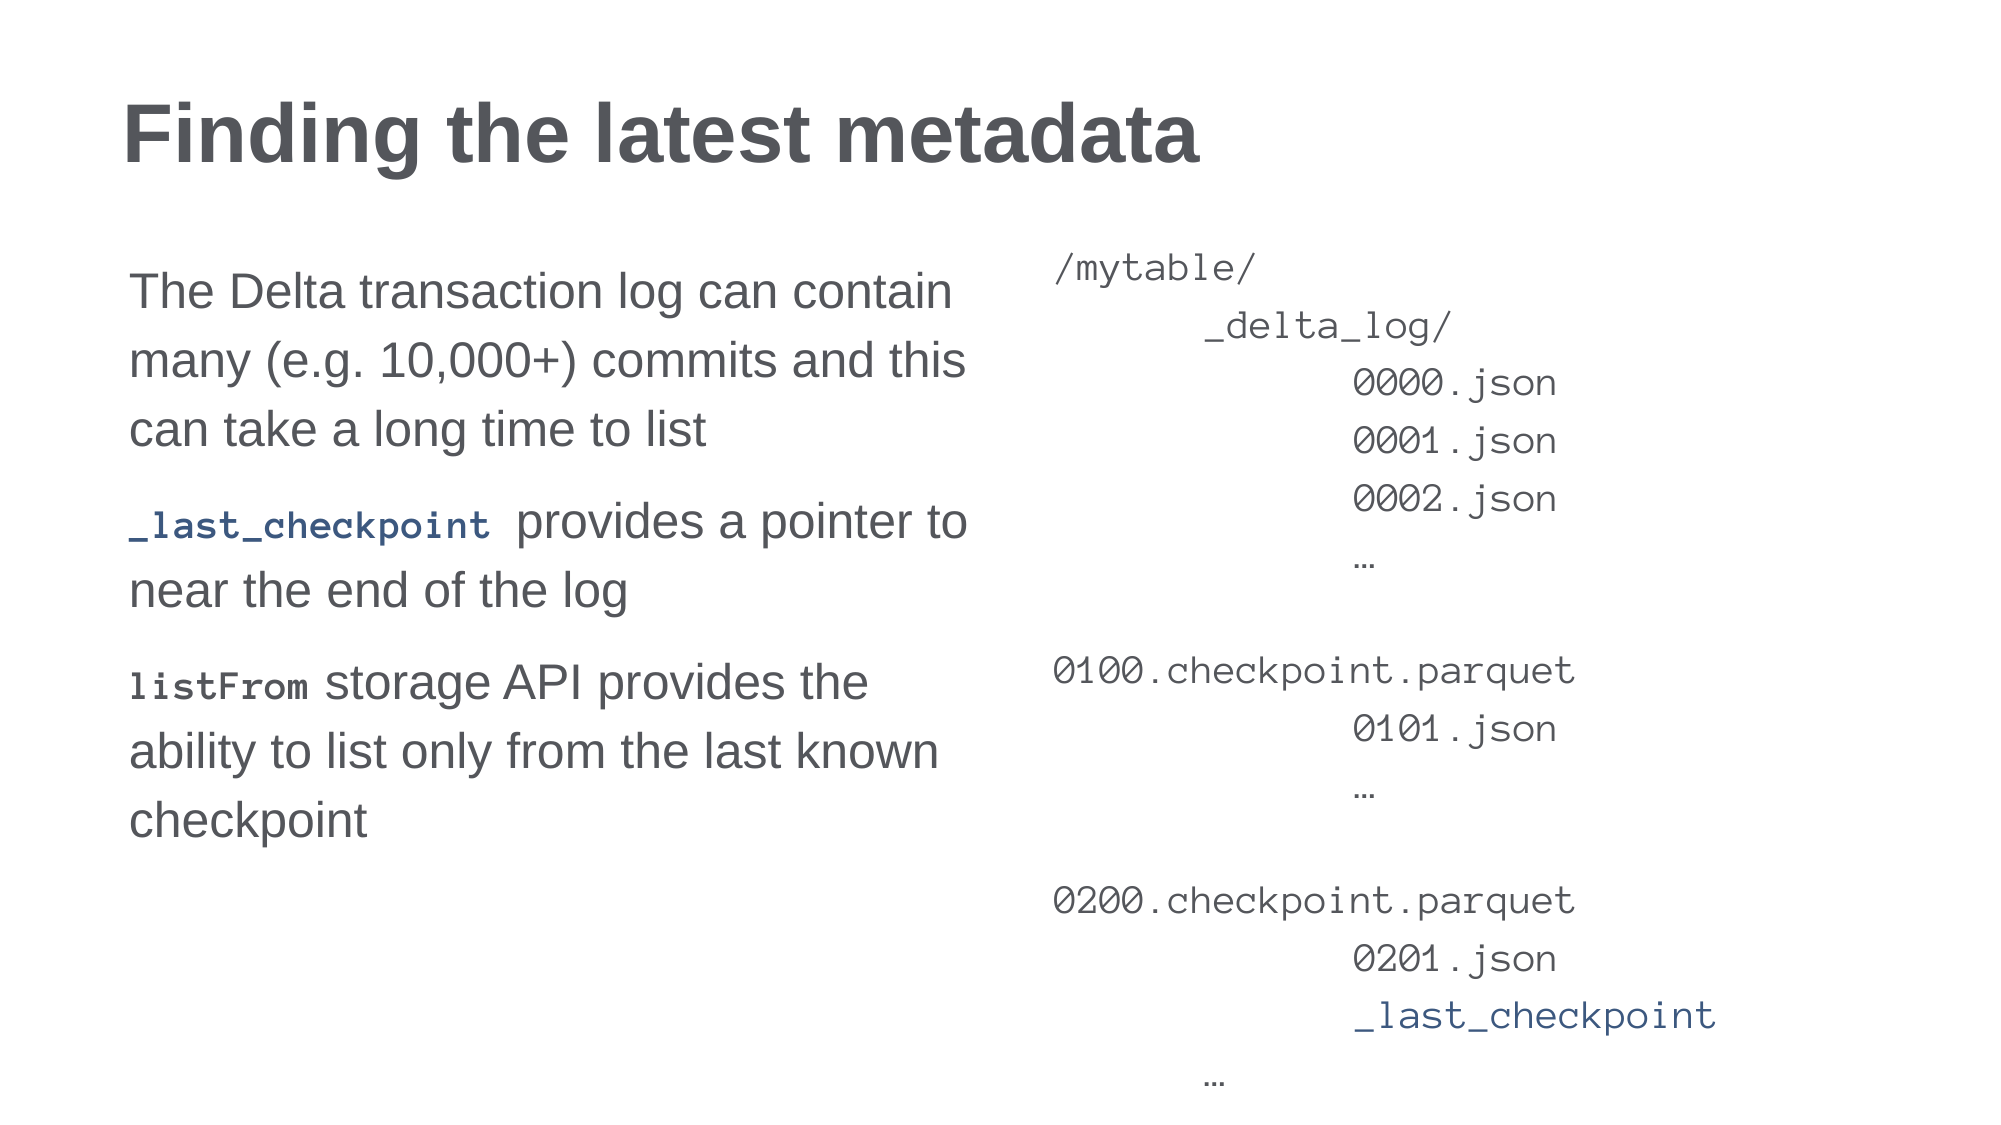

# Finding the latest metadata
/mytable/
	_delta_log/
		0000.json
		0001.json
		0002.json
		…
		0100.checkpoint.parquet
		0101.json
		…
		0200.checkpoint.parquet
		0201.json
		_last_checkpoint
	…
The Delta transaction log can contain many (e.g. 10,000+) commits and this can take a long time to list
_last_checkpoint provides a pointer to near the end of the log
listFrom storage API provides the ability to list only from the last known checkpoint